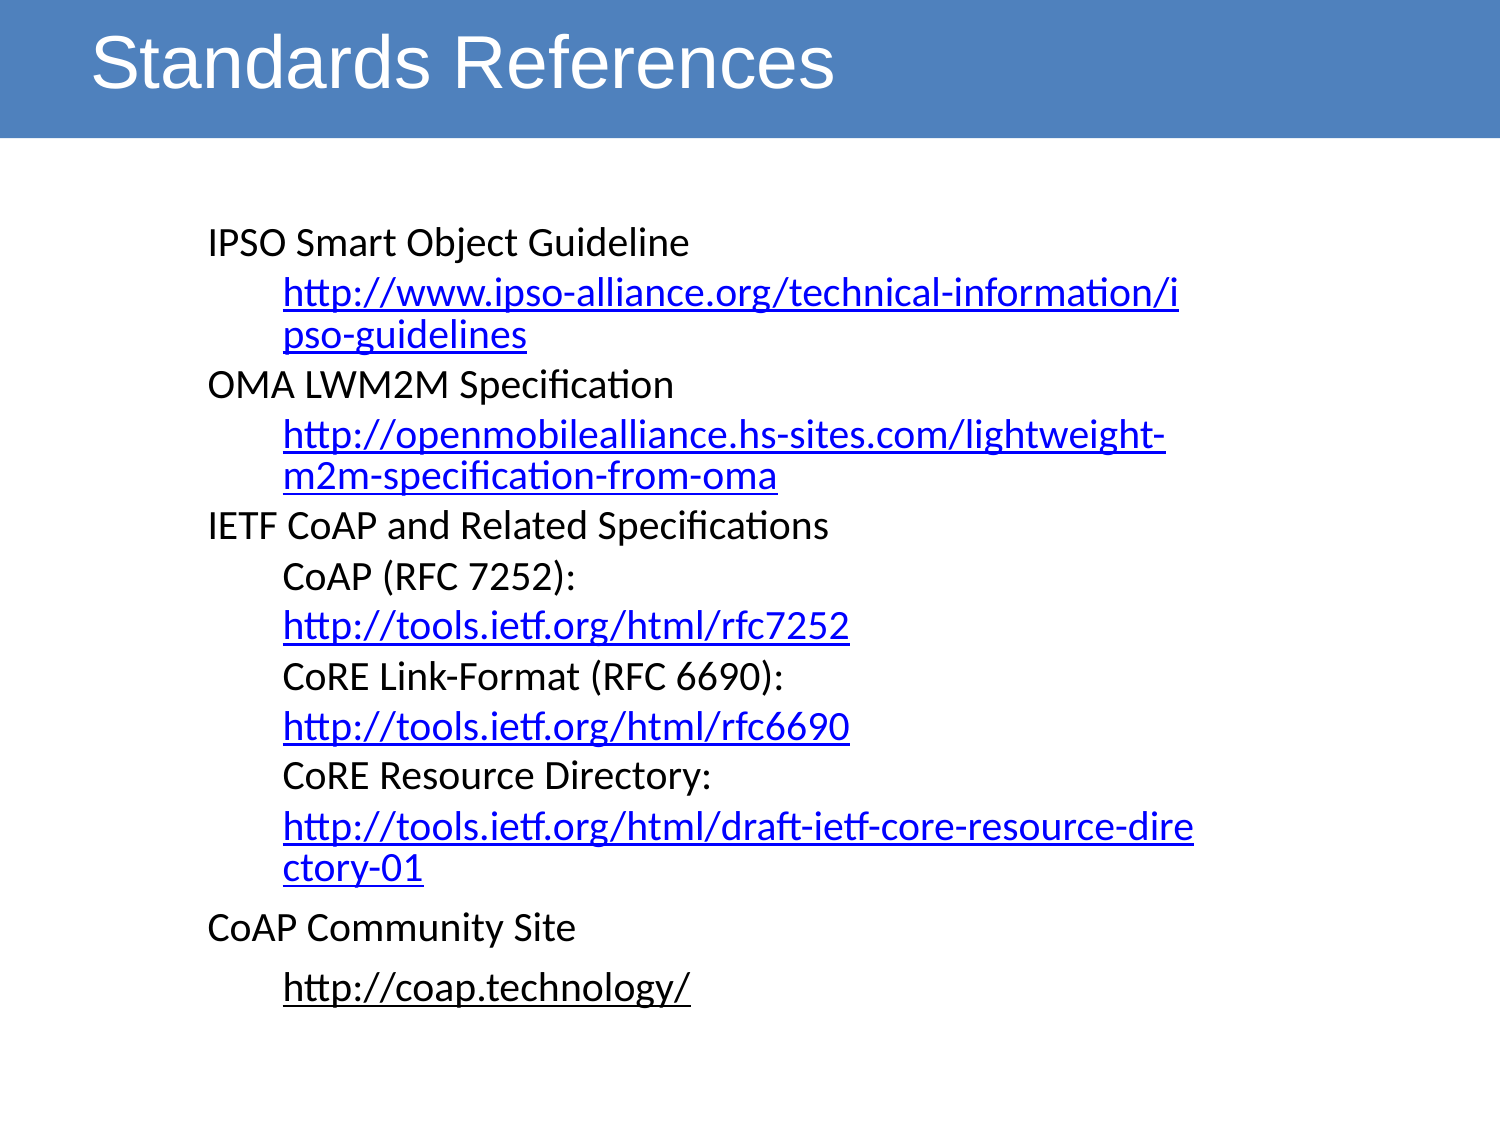

# Standards References

IPSO Smart Object Guideline
http://www.ipso-alliance.org/technical-information/ipso-guidelines
OMA LWM2M Specification
http://openmobilealliance.hs-sites.com/lightweight-m2m-specification-from-oma
IETF CoAP and Related Specifications
CoAP (RFC 7252):
http://tools.ietf.org/html/rfc7252
CoRE Link-Format (RFC 6690):
http://tools.ietf.org/html/rfc6690
CoRE Resource Directory: http://tools.ietf.org/html/draft-ietf-core-resource-directory-01
CoAP Community Site
http://coap.technology/